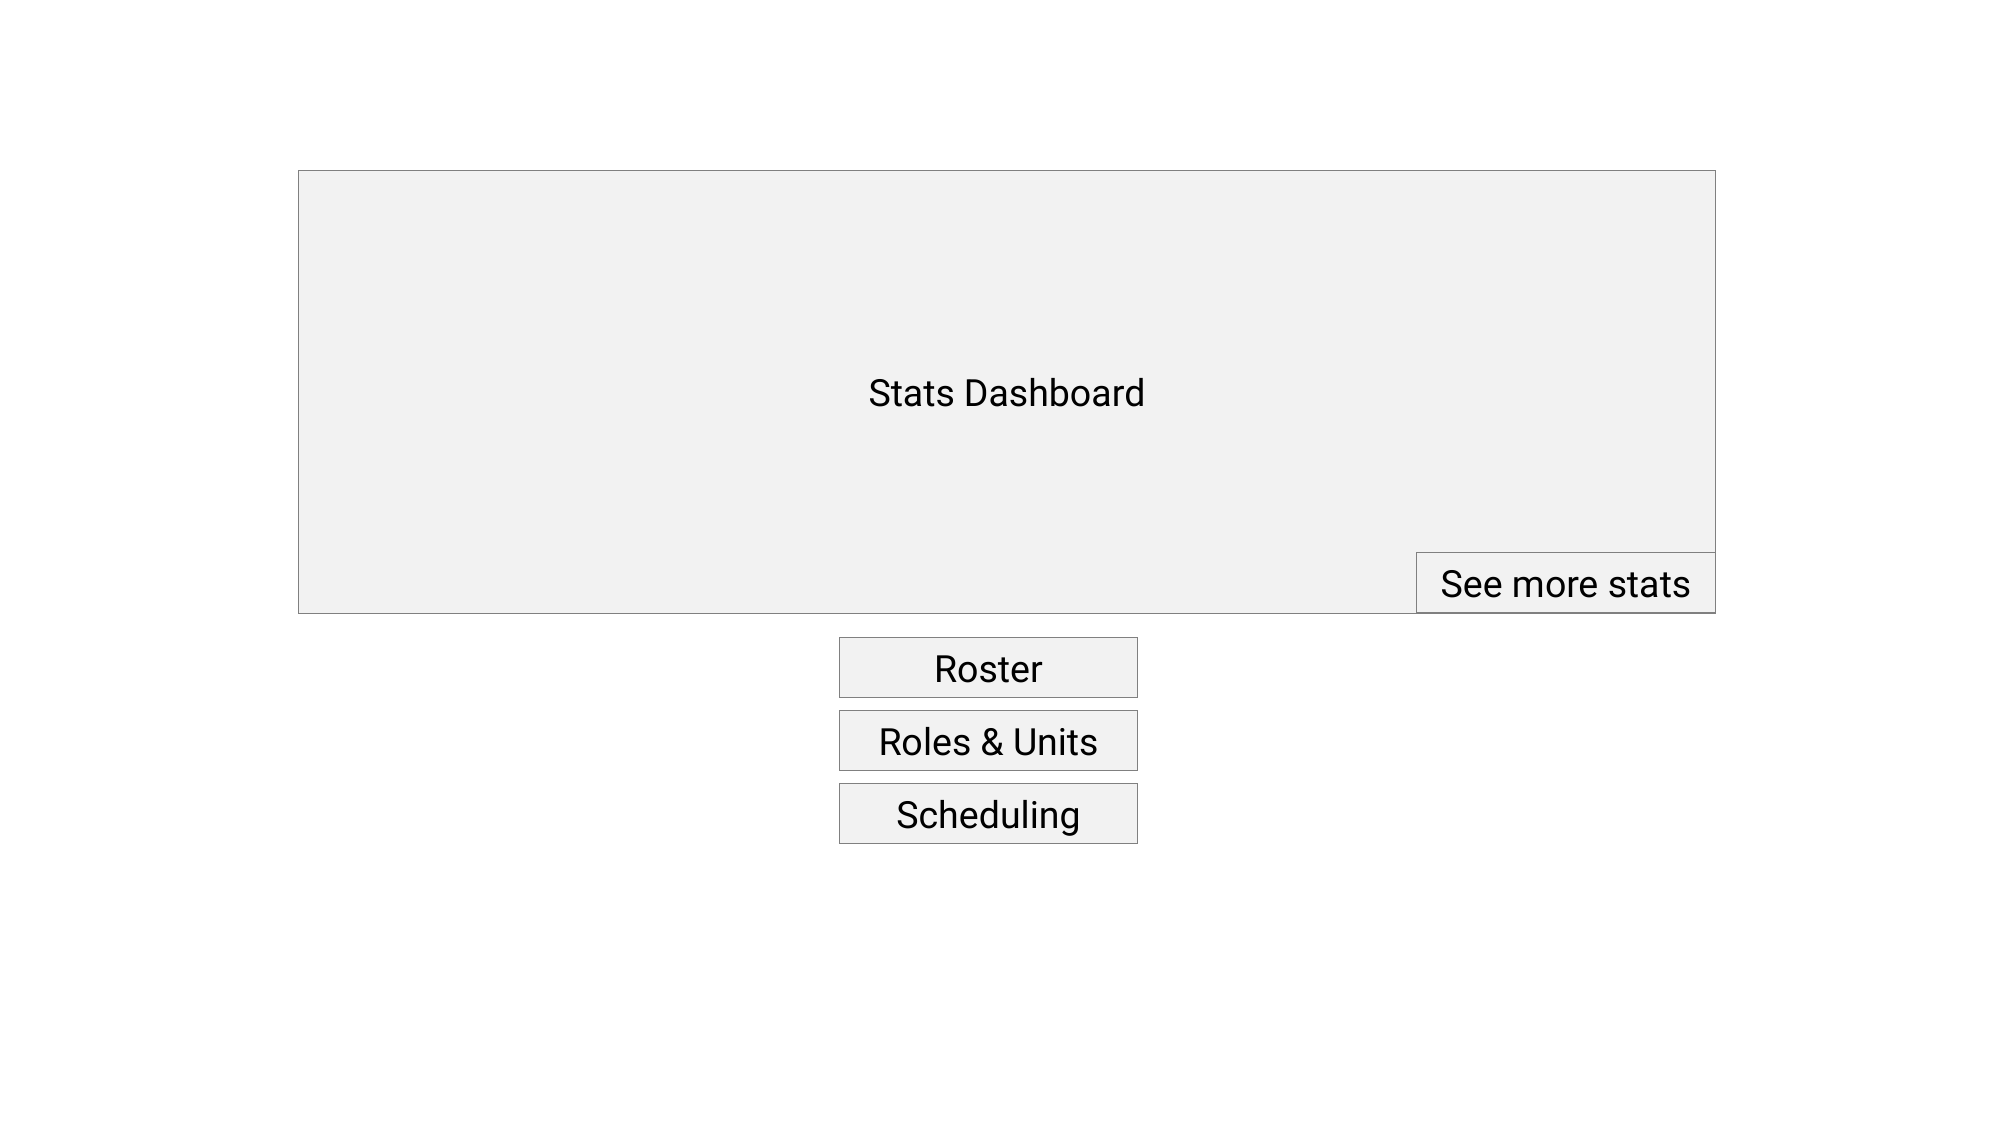

Dashboard
Stats Dashboard
See more stats
Roster
Roles & Units
Scheduling